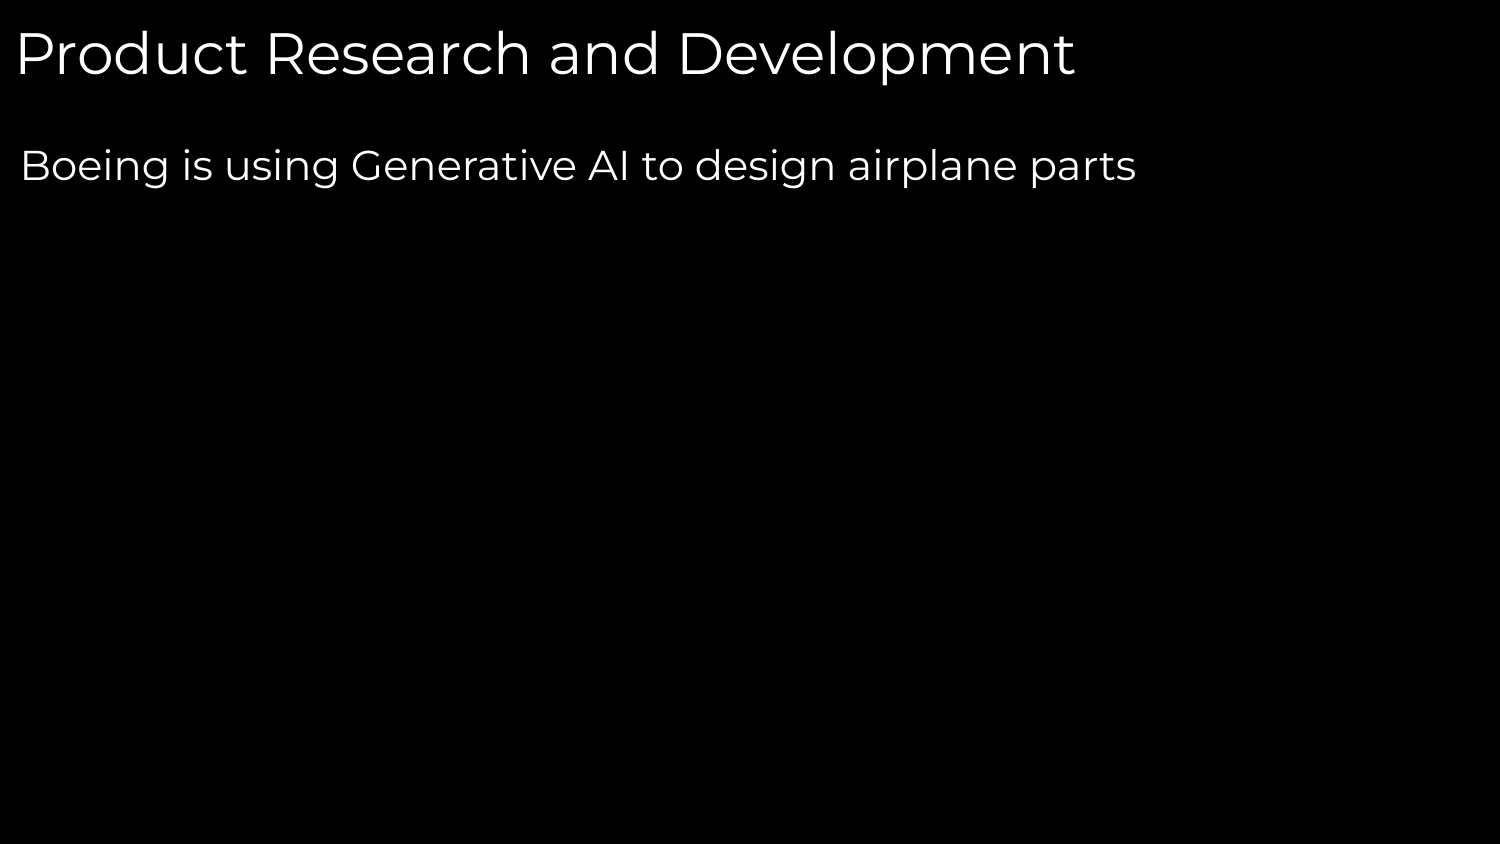

Product Research and Development
Boeing is using Generative AI to design airplane parts